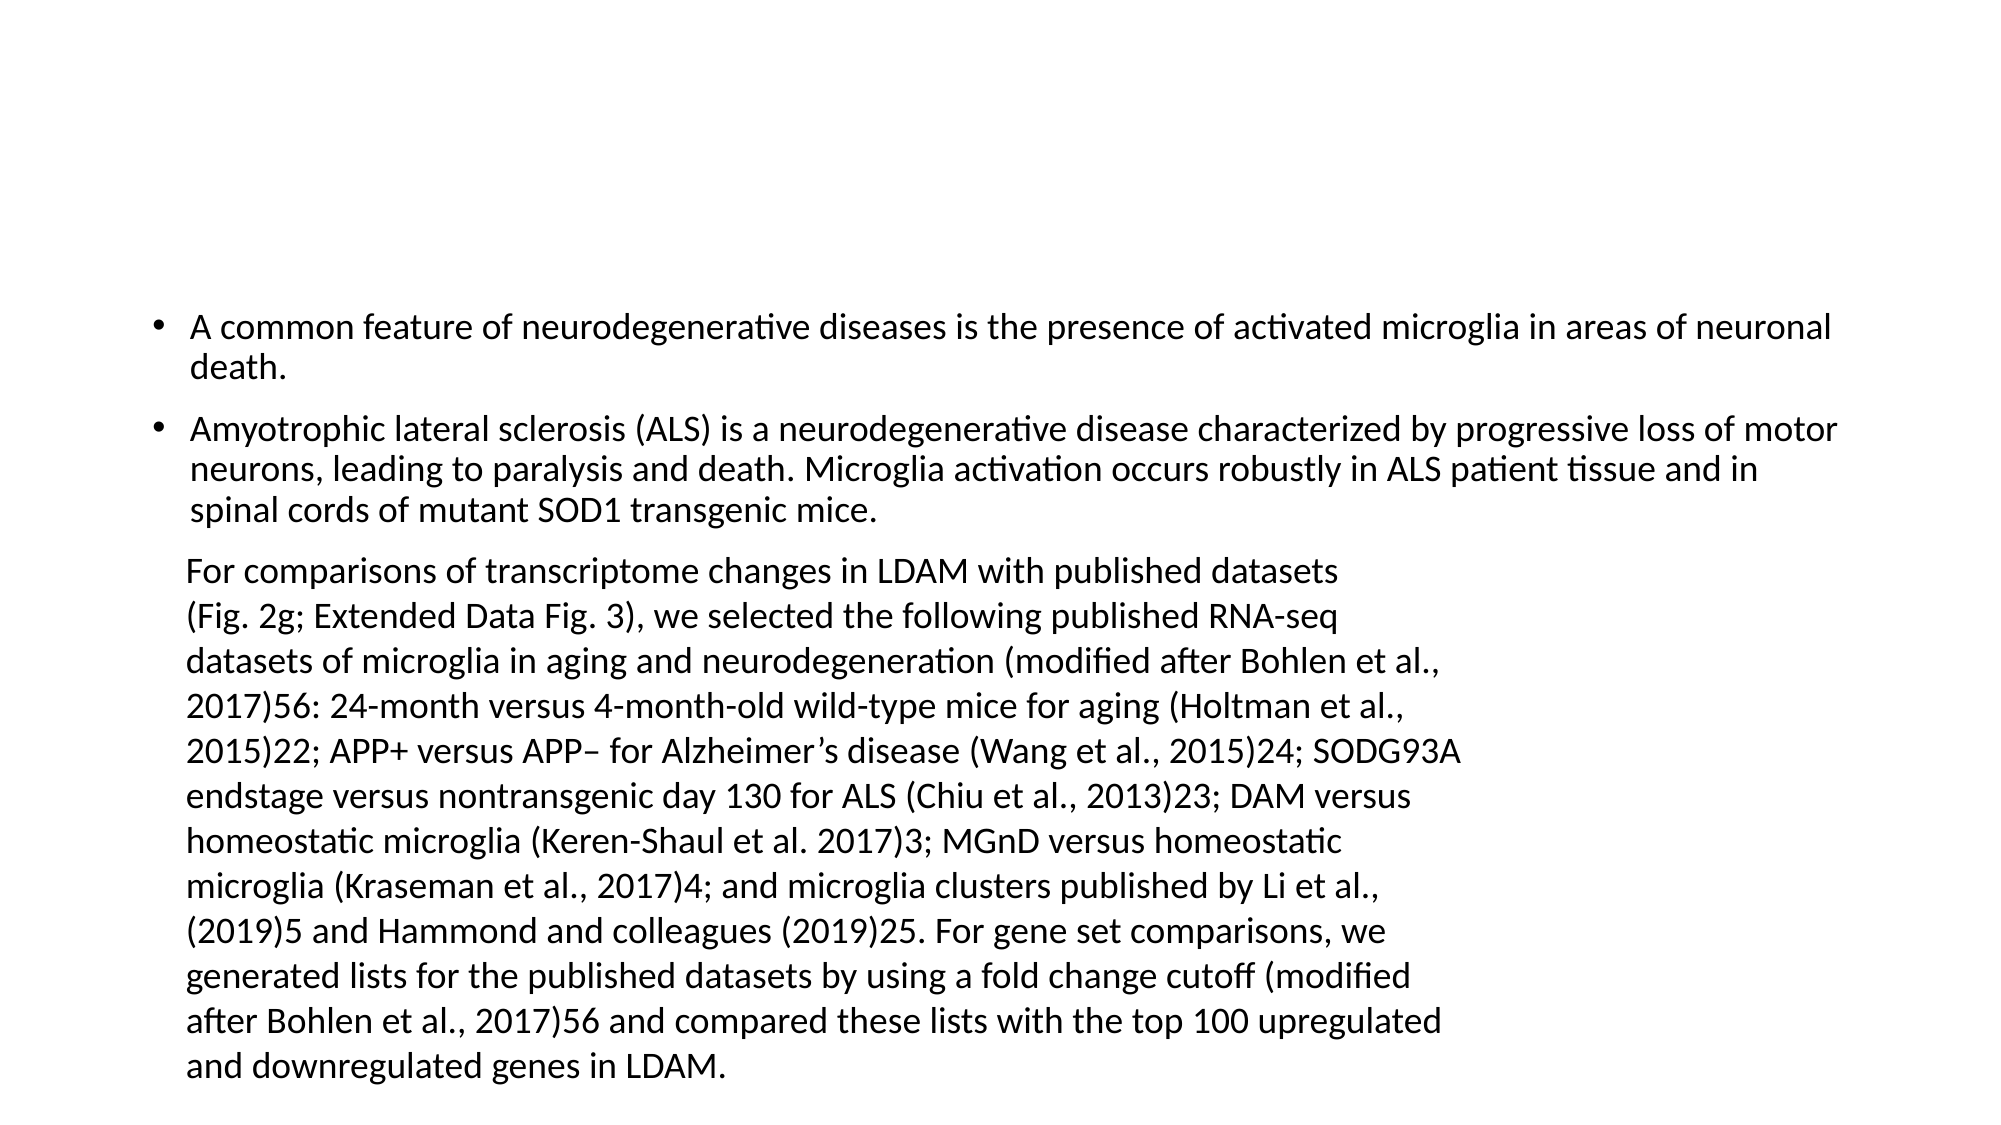

#
A common feature of neurodegenerative diseases is the presence of activated microglia in areas of neuronal death.
Amyotrophic lateral sclerosis (ALS) is a neurodegenerative disease characterized by progressive loss of motor neurons, leading to paralysis and death. Microglia activation occurs robustly in ALS patient tissue and in spinal cords of mutant SOD1 transgenic mice.

For comparisons of transcriptome changes in LDAM with published datasets
(Fig. 2g; Extended Data Fig. 3), we selected the following published RNA-seq
datasets of microglia in aging and neurodegeneration (modified after Bohlen et al.,
2017)56: 24-month versus 4-month-old wild-type mice for aging (Holtman et al.,
2015)22; APP+ versus APP– for Alzheimer’s disease (Wang et al., 2015)24; SODG93A
endstage versus nontransgenic day 130 for ALS (Chiu et al., 2013)23; DAM versus
homeostatic microglia (Keren-Shaul et al. 2017)3; MGnD versus homeostatic
microglia (Kraseman et al., 2017)4; and microglia clusters published by Li et al.,
(2019)5 and Hammond and colleagues (2019)25. For gene set comparisons, we
generated lists for the published datasets by using a fold change cutoff (modified
after Bohlen et al., 2017)56 and compared these lists with the top 100 upregulated
and downregulated genes in LDAM.